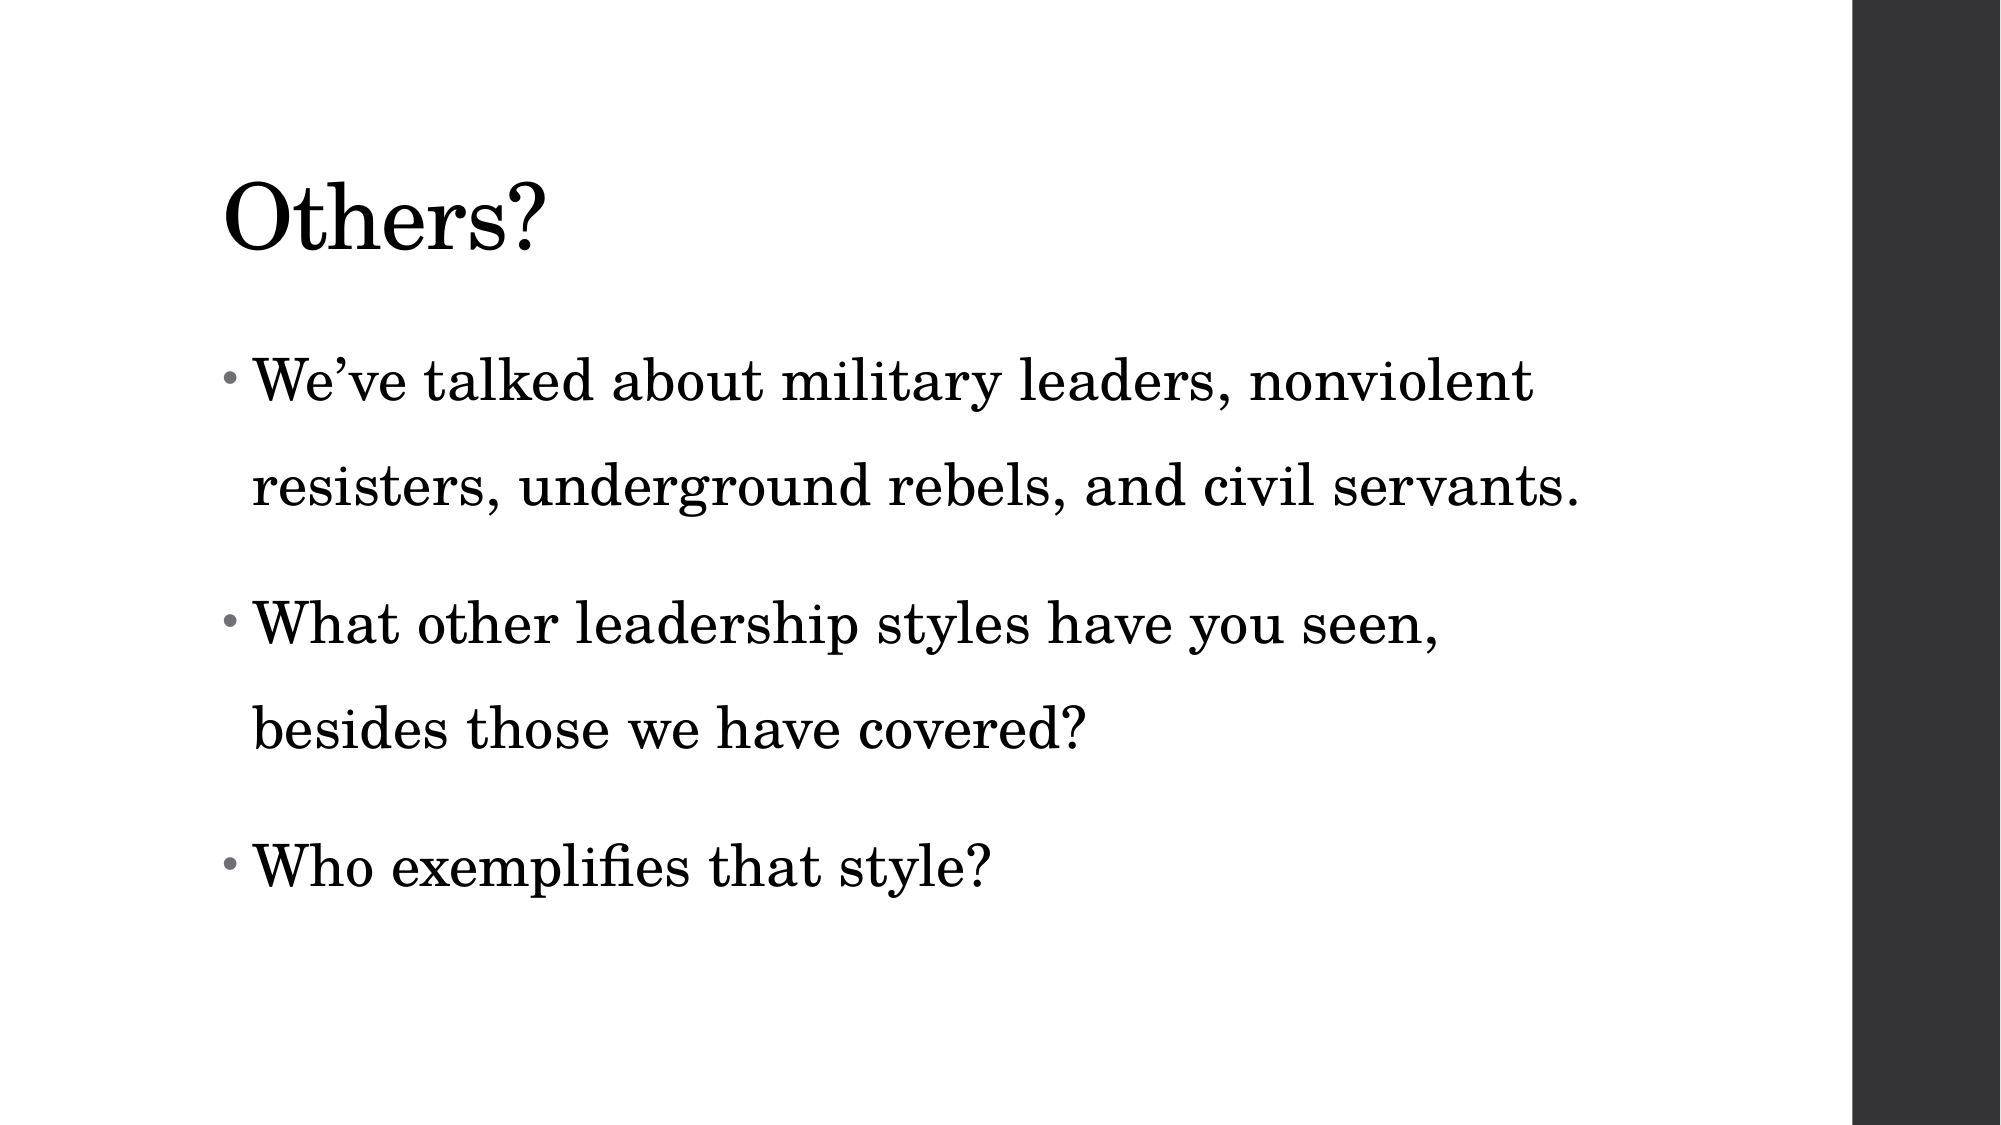

# Others?
We’ve talked about military leaders, nonviolent  resisters, underground rebels, and civil servants.
What other leadership styles have you seen, besides those we have covered?
Who exemplifies that style?